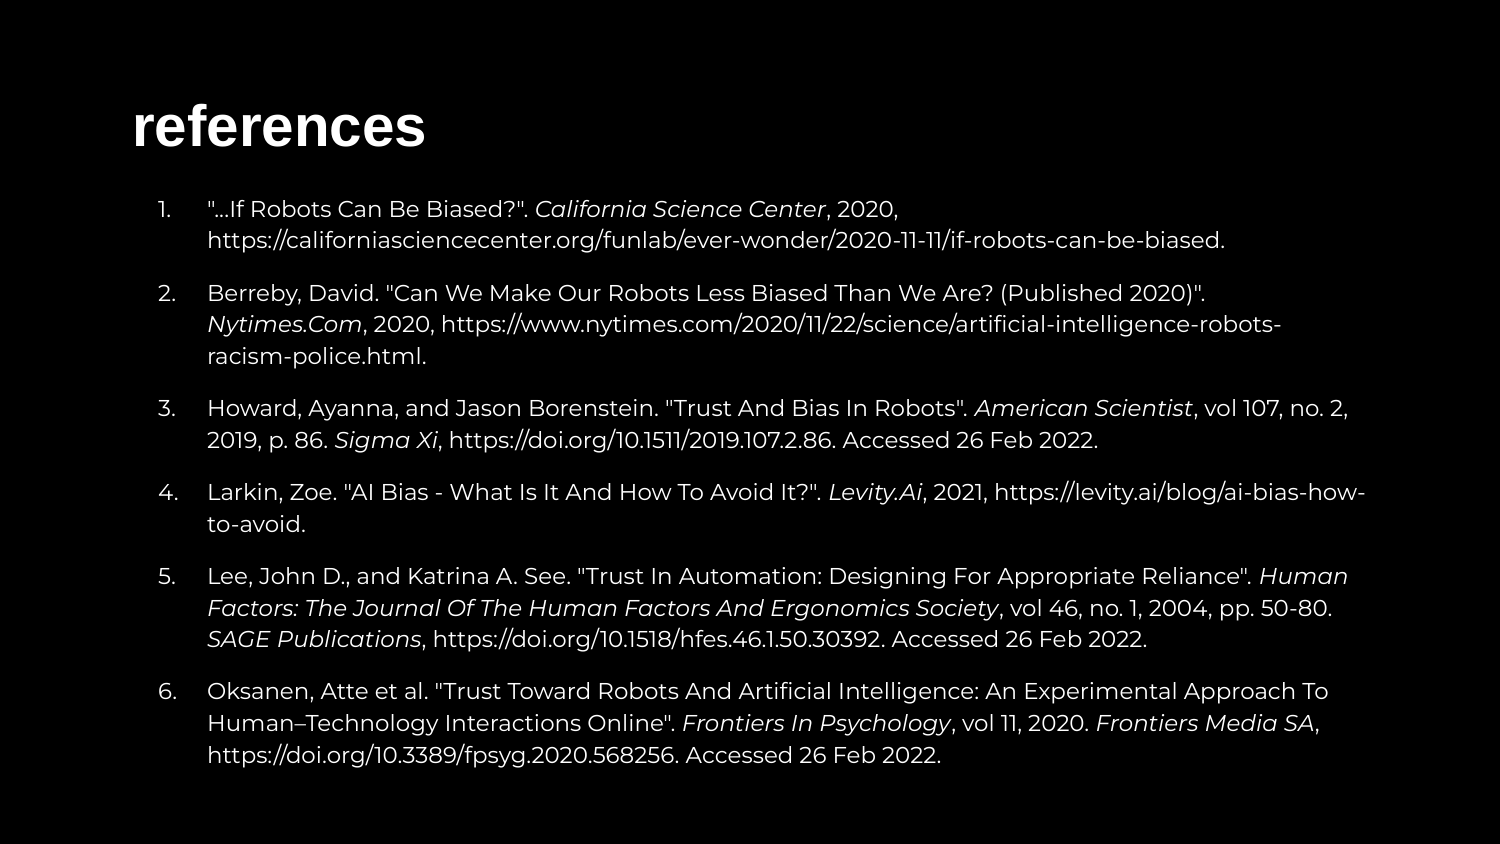

# references

"...If Robots Can Be Biased?". California Science Center, 2020, https://californiasciencecenter.org/funlab/ever-wonder/2020-11-11/if-robots-can-be-biased.
Berreby, David. "Can We Make Our Robots Less Biased Than We Are? (Published 2020)". Nytimes.Com, 2020, https://www.nytimes.com/2020/11/22/science/artificial-intelligence-robots-racism-police.html.
Howard, Ayanna, and Jason Borenstein. "Trust And Bias In Robots". American Scientist, vol 107, no. 2, 2019, p. 86. Sigma Xi, https://doi.org/10.1511/2019.107.2.86. Accessed 26 Feb 2022.
Larkin, Zoe. "AI Bias - What Is It And How To Avoid It?". Levity.Ai, 2021, https://levity.ai/blog/ai-bias-how-to-avoid.
Lee, John D., and Katrina A. See. "Trust In Automation: Designing For Appropriate Reliance". Human Factors: The Journal Of The Human Factors And Ergonomics Society, vol 46, no. 1, 2004, pp. 50-80. SAGE Publications, https://doi.org/10.1518/hfes.46.1.50.30392. Accessed 26 Feb 2022.
Oksanen, Atte et al. "Trust Toward Robots And Artificial Intelligence: An Experimental Approach To Human–Technology Interactions Online". Frontiers In Psychology, vol 11, 2020. Frontiers Media SA, https://doi.org/10.3389/fpsyg.2020.568256. Accessed 26 Feb 2022.